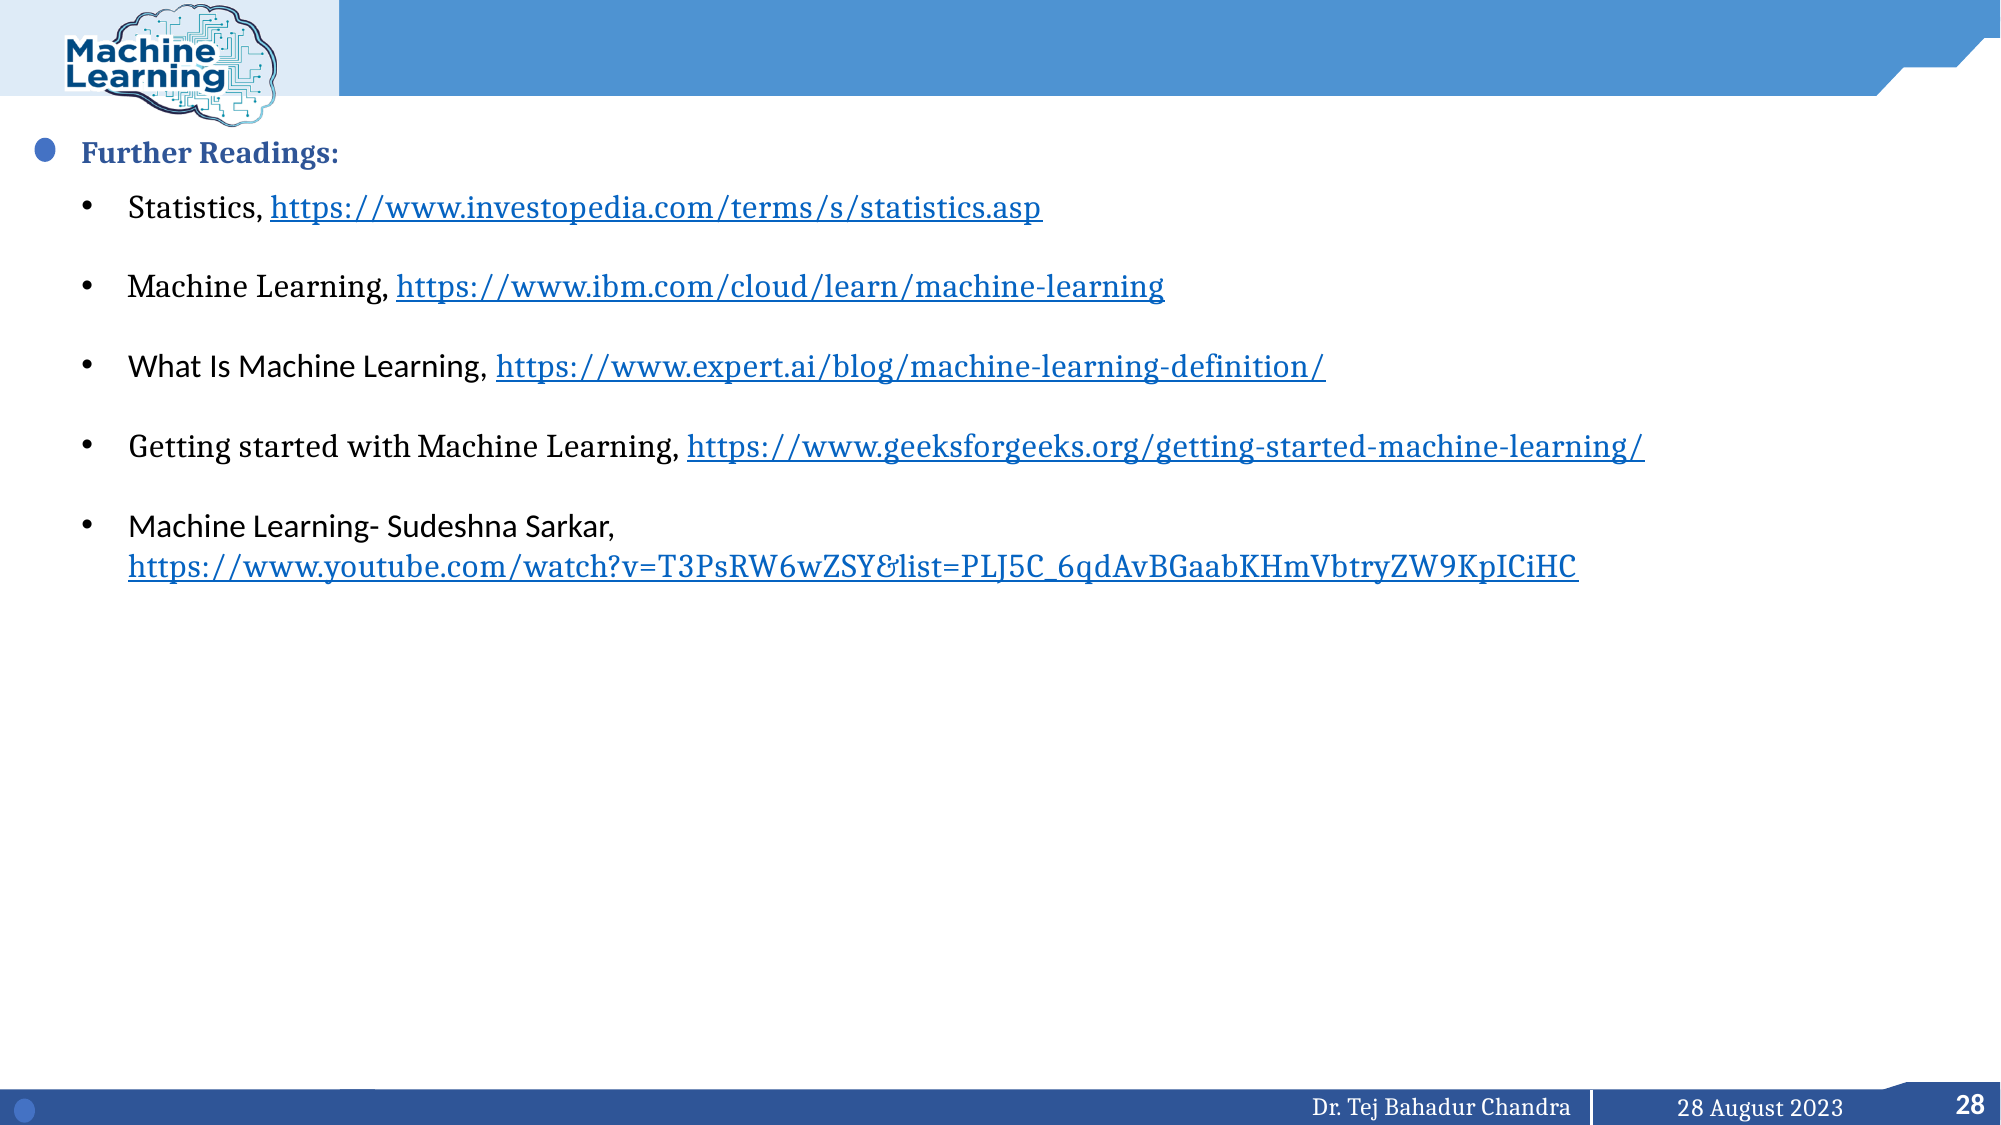

Further Readings:

Statistics, https://www.investopedia.com/terms/s/statistics.asp

Machine Learning, https://www.ibm.com/cloud/learn/machine-learning

What Is Machine Learning, https://www.expert.ai/blog/machine-learning-definition/

Getting started with Machine Learning, https://www.geeksforgeeks.org/getting-started-machine-learning/

Machine Learning- Sudeshna Sarkar, https://www.youtube.com/watch?v=T3PsRW6wZSY&list=PLJ5C_6qdAvBGaabKHmVbtryZW9KpICiHC